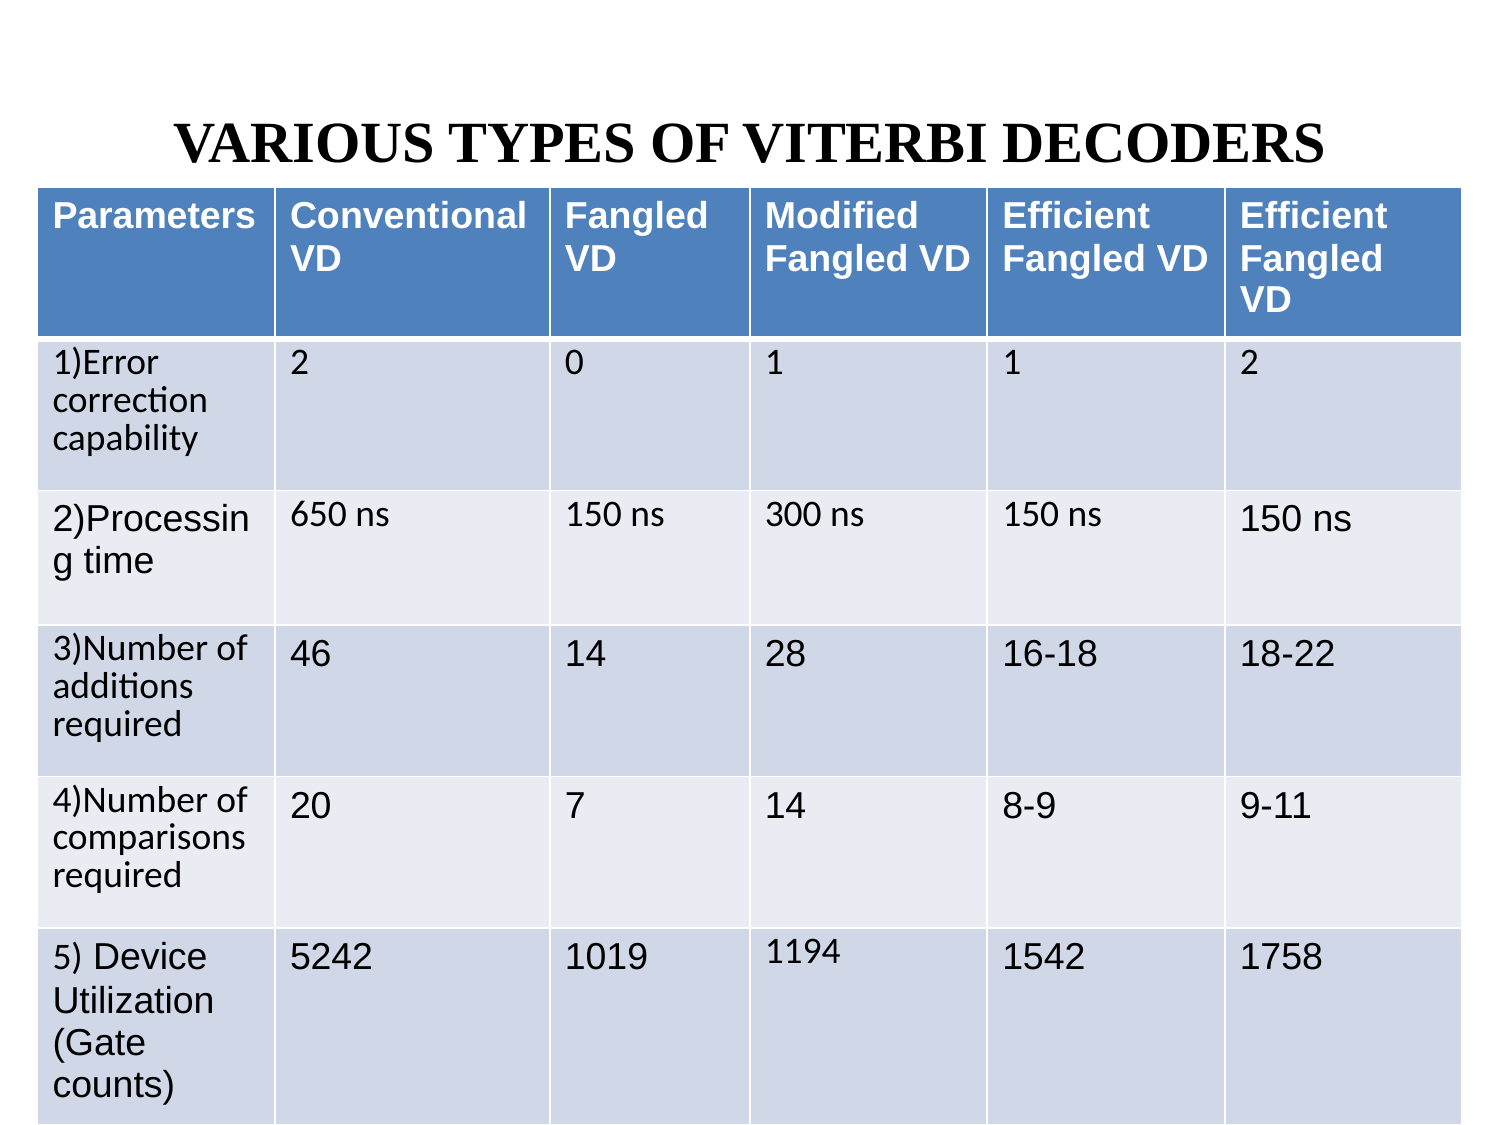

# VARIOUS TYPES OF VITERBI DECODERS
| Parameters | Conventional VD | Fangled VD | Modified Fangled VD | Efficient Fangled VD | Efficient Fangled VD |
| --- | --- | --- | --- | --- | --- |
| 1)Error correction capability | 2 | 0 | 1 | 1 | 2 |
| 2)Processing time | 650 ns | 150 ns | 300 ns | 150 ns | 150 ns |
| 3)Number of additions required | 46 | 14 | 28 | 16-18 | 18-22 |
| 4)Number of comparisons required | 20 | 7 | 14 | 8-9 | 9-11 |
| 5) Device Utilization (Gate counts) | 5242 | 1019 | 1194 | 1542 | 1758 |